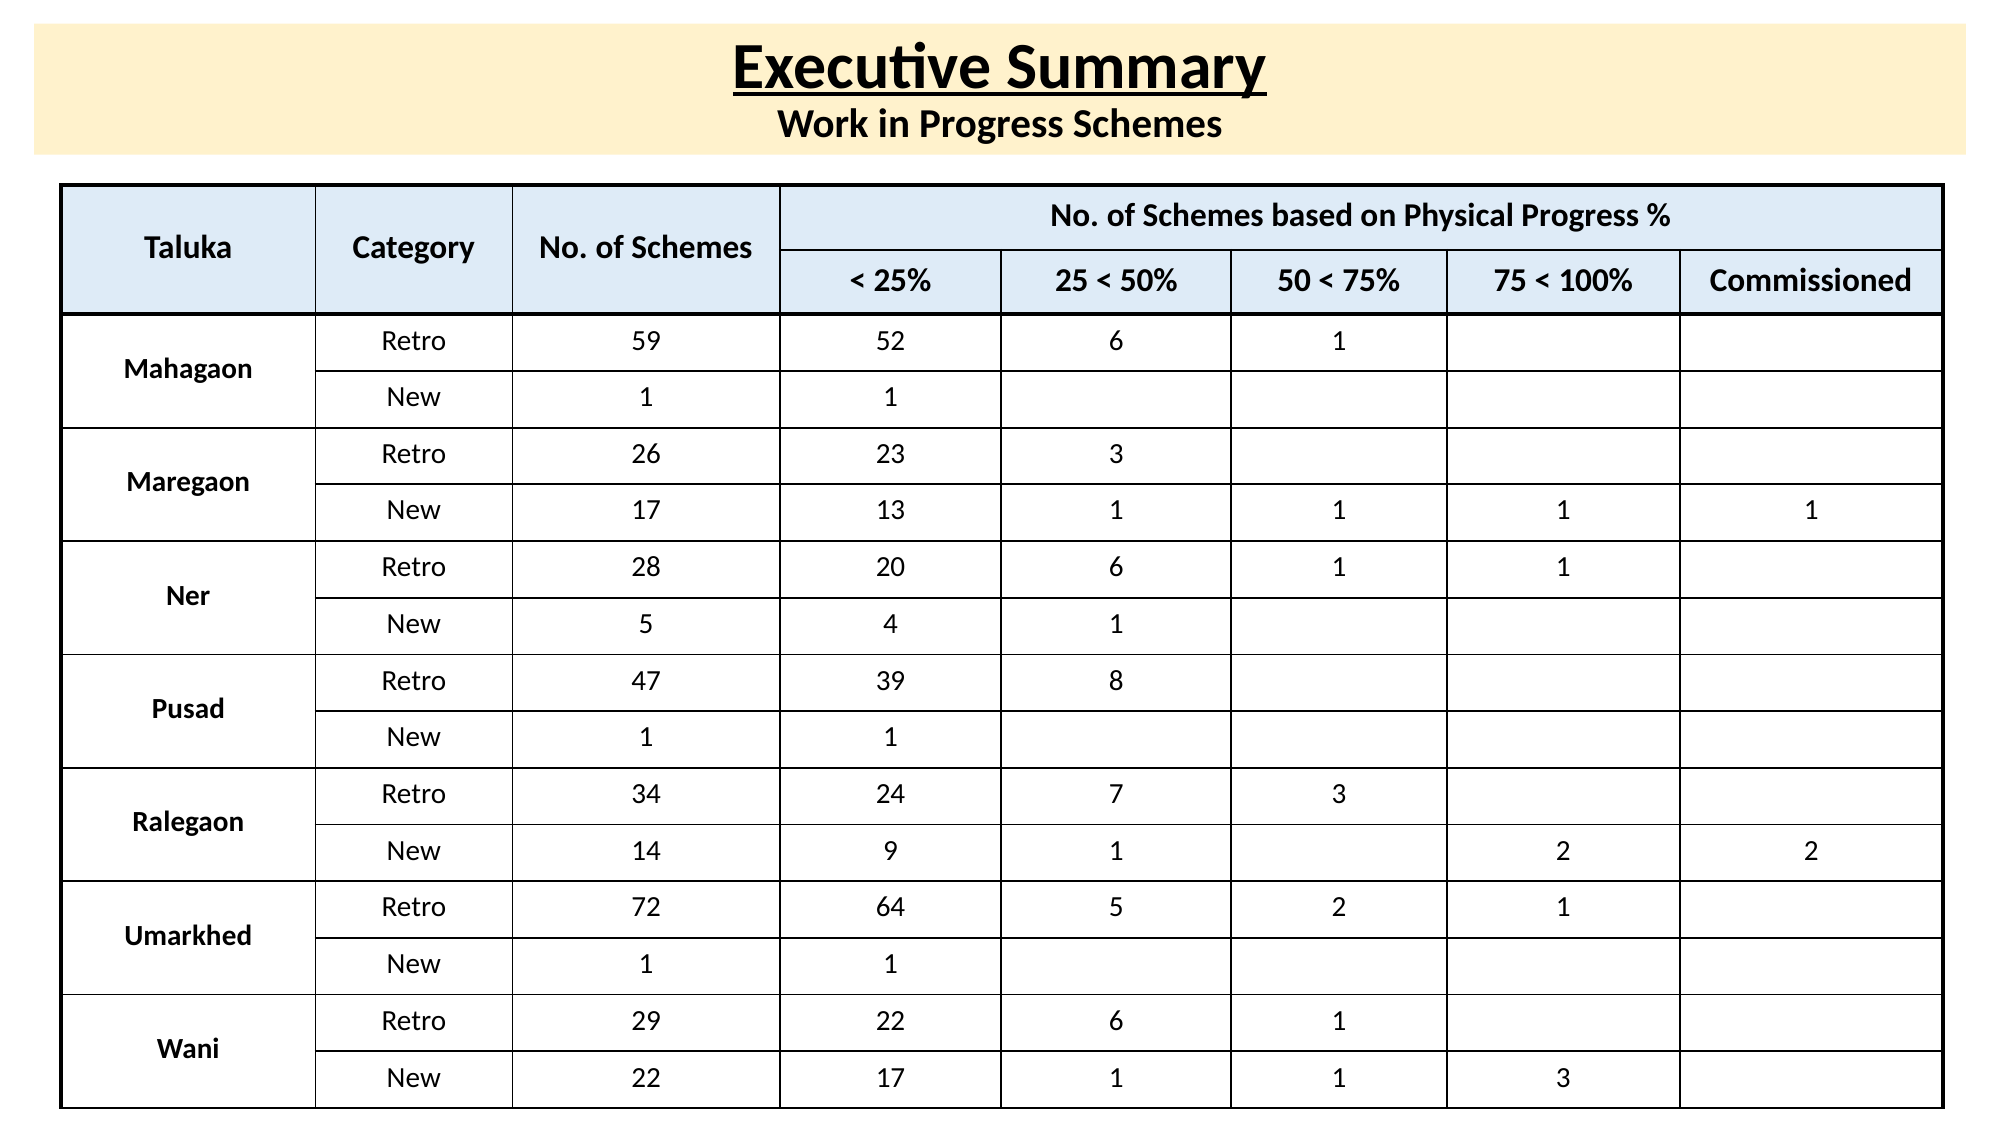

# Executive Summary Work in Progress Schemes
| Taluka | Category | No. of Schemes | No. of Schemes based on Physical Progress % |  |  |  |  |
| --- | --- | --- | --- | --- | --- | --- | --- |
|  |  |  | < 25% | 25 < 50% | 50 < 75% | 75 < 100% | Commissioned |
| Mahagaon | Retro | 59 | 52 | 6 | 1 | 0 | 0 |
|  | New | 1 | 1 | 0 | 0 | 0 | 0 |
| Maregaon | Retro | 26 | 23 | 3 | 0 | 0 | 0 |
|  | New | 17 | 13 | 1 | 1 | 1 | 1 |
| Ner | Retro | 28 | 20 | 6 | 1 | 1 | 0 |
|  | New | 5 | 4 | 1 | 0 | 0 | 0 |
| Pusad | Retro | 47 | 39 | 8 | 0 | 0 | 0 |
|  | New | 1 | 1 | 0 | 0 | 0 | 0 |
| Ralegaon | Retro | 34 | 24 | 7 | 3 | 0 | 0 |
|  | New | 14 | 9 | 1 | 0 | 2 | 2 |
| Umarkhed | Retro | 72 | 64 | 5 | 2 | 1 | 0 |
|  | New | 1 | 1 | 0 | 0 | 0 | 0 |
| Wani | Retro | 29 | 22 | 6 | 1 | 0 | 0 |
|  | New | 22 | 17 | 1 | 1 | 3 | 0 |